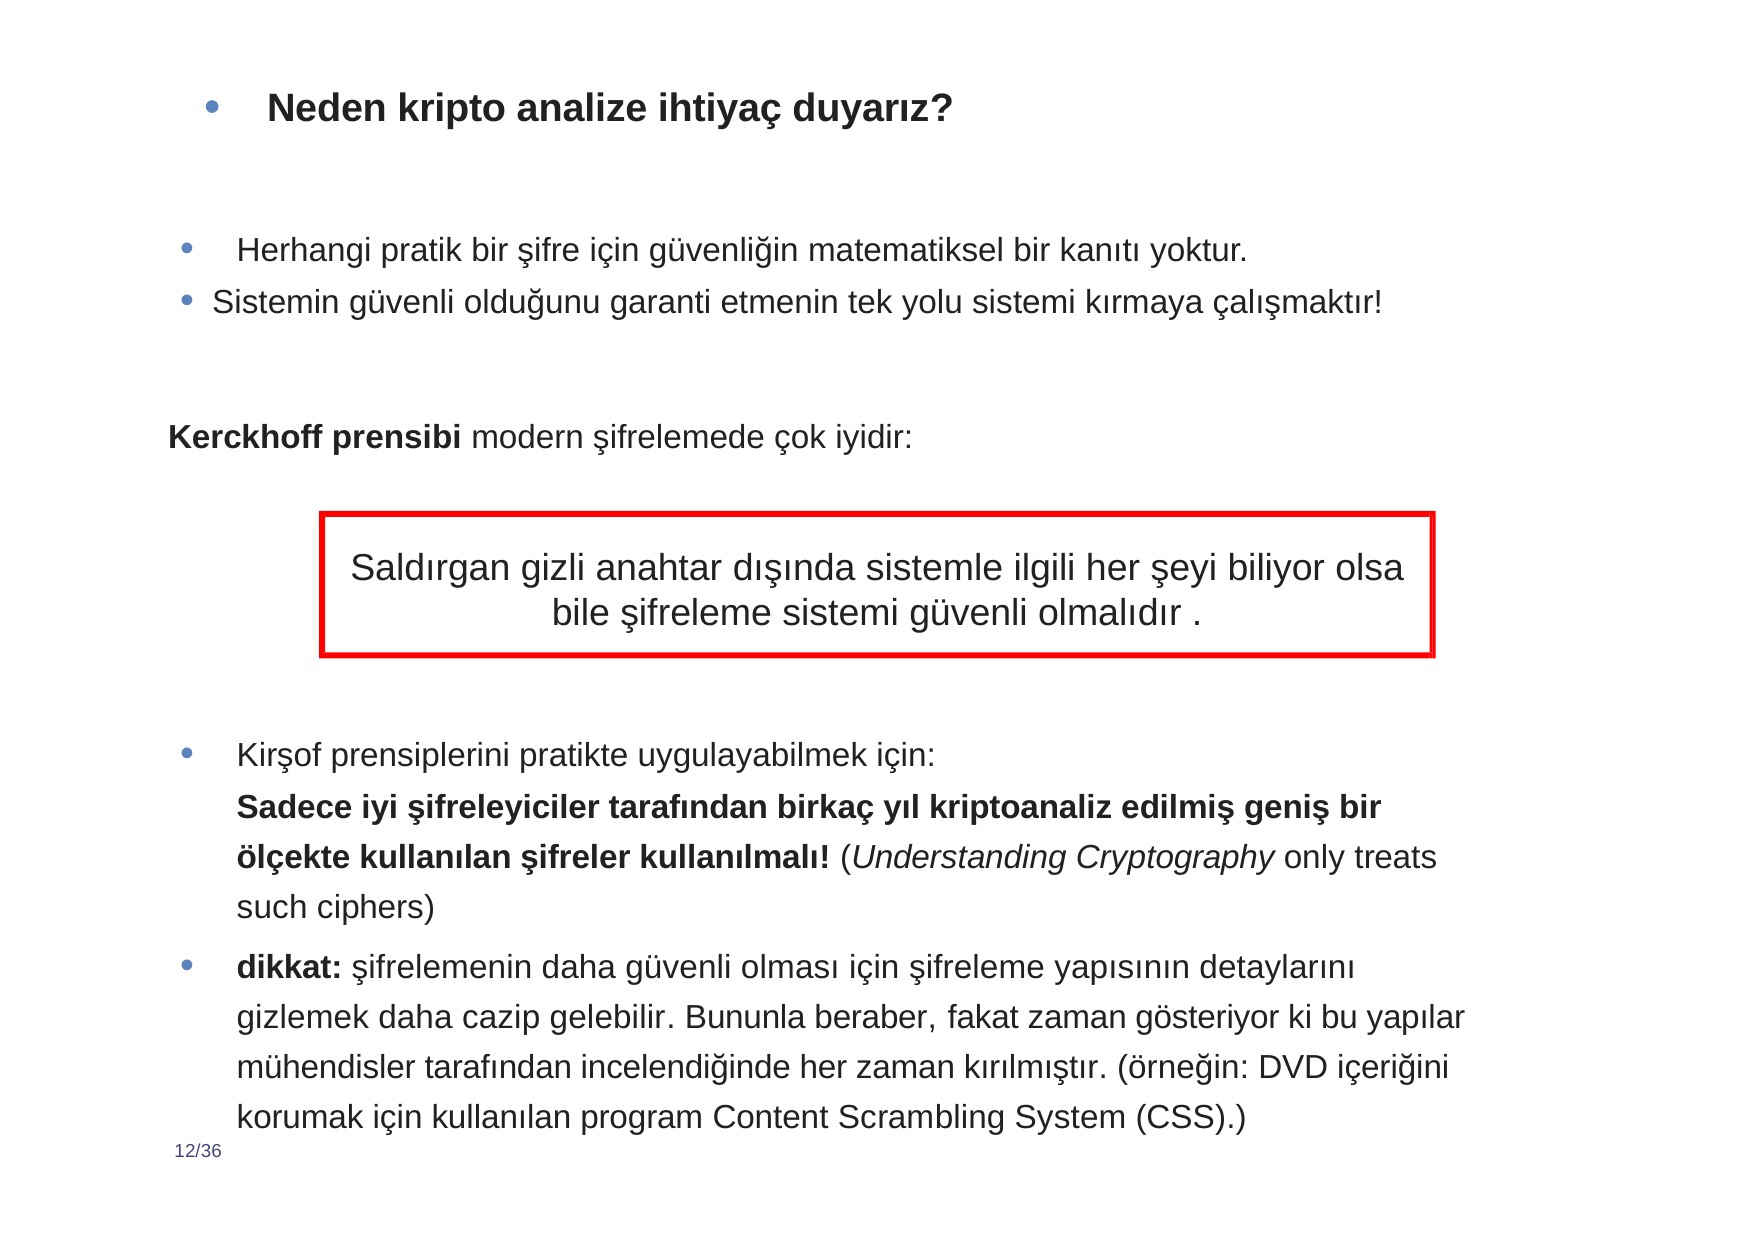

Neden kripto analize ihtiyaç duyarız?
Herhangi pratik bir şifre için güvenliğin matematiksel bir kanıtı yoktur.

Sistemin güvenli olduğunu garanti etmenin tek yolu sistemi kırmaya çalışmaktır!

Kerckhoff prensibi modern şifrelemede çok iyidir:

Saldırgan gizli anahtar dışında sistemle ilgili her şeyi biliyor olsa bile şifreleme sistemi güvenli olmalıdır .

Kirşof prensiplerini pratikte uygulayabilmek için:
Sadece iyi şifreleyiciler tarafından birkaç yıl kriptoanaliz edilmiş geniş bir ölçekte kullanılan şifreler kullanılmalı! (Understanding Cryptography only treats such ciphers)
dikkat: şifrelemenin daha güvenli olması için şifreleme yapısının detaylarını gizlemek daha cazip gelebilir. Bununla beraber, fakat zaman gösteriyor ki bu yapılar mühendisler tarafından incelendiğinde her zaman kırılmıştır. (örneğin: DVD içeriğini korumak için kullanılan program Content Scrambling System (CSS).)

12/36